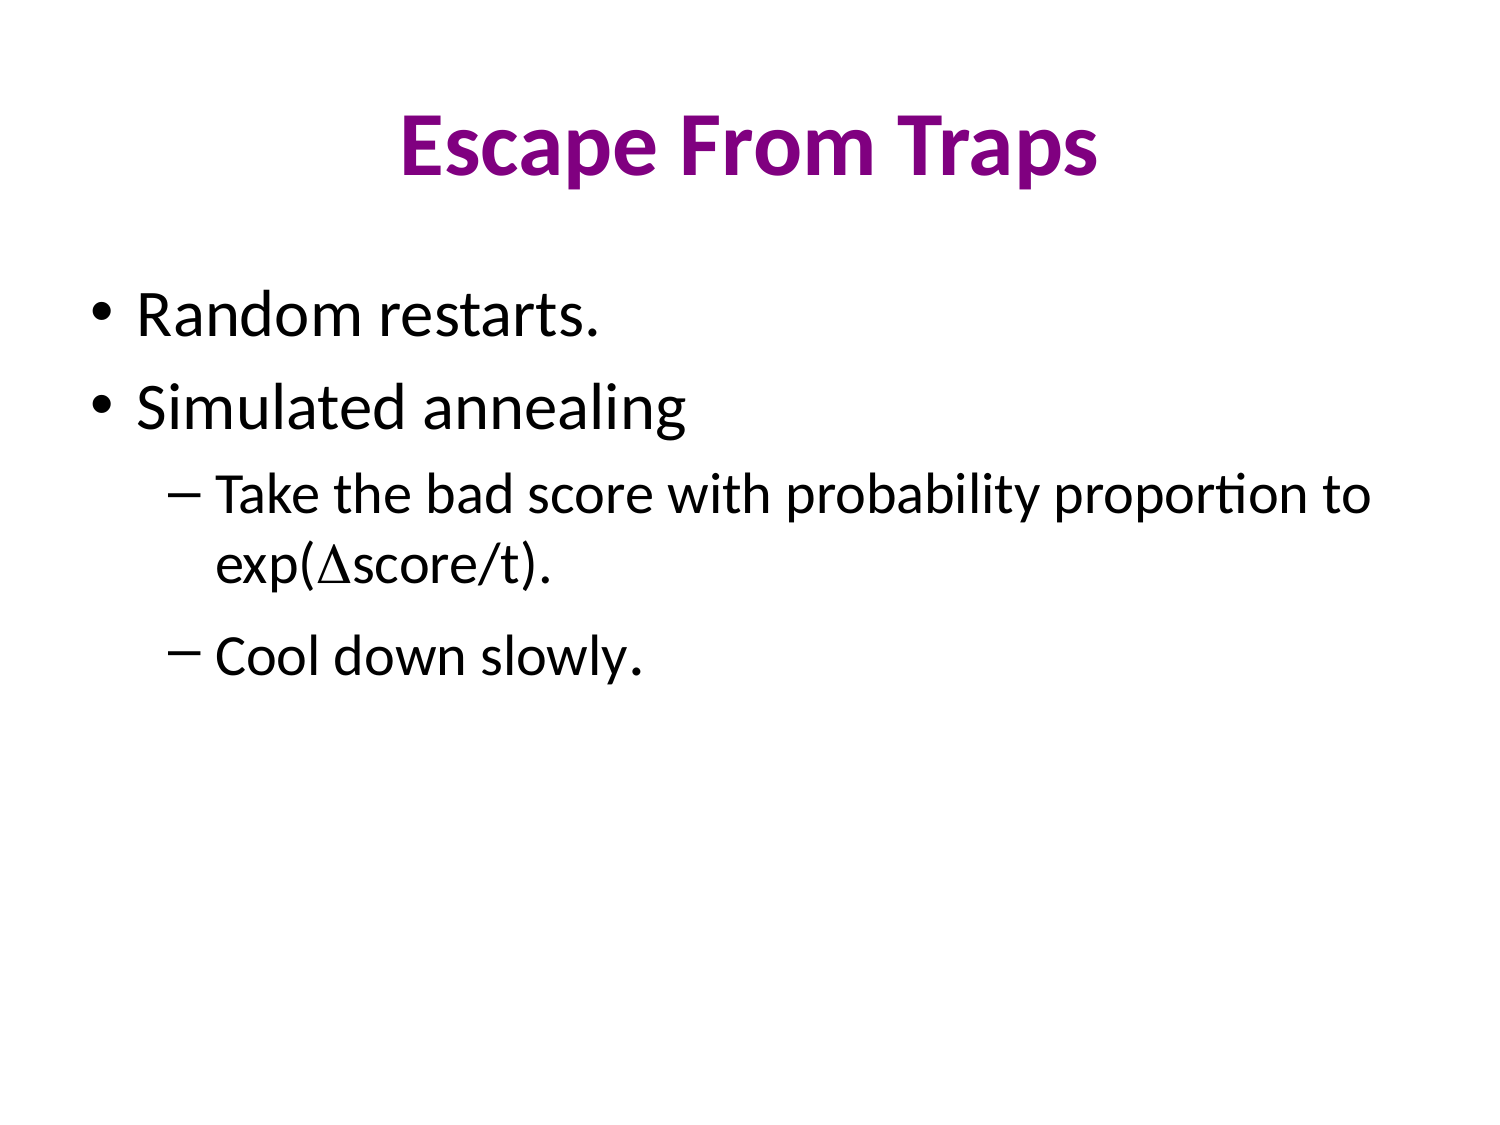

# Escape From Traps
Random restarts.
Simulated annealing
Take the bad score with probability proportion to exp(Δscore/t).
Cool down slowly.